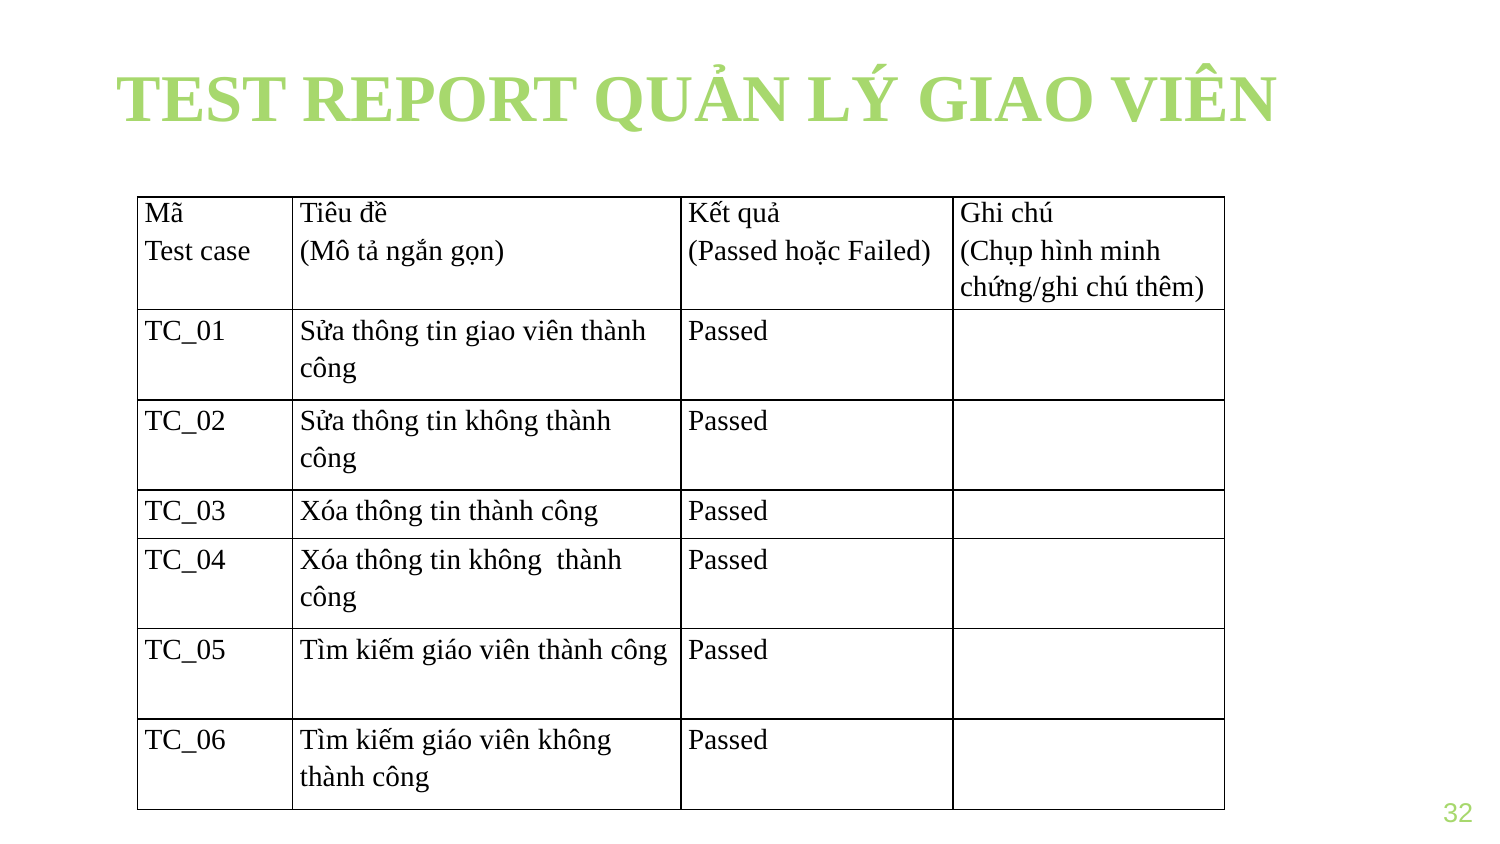

# TEST REPORT QUẢN LÝ GIAO VIÊN
| Mã Test case | Tiêu đề (Mô tả ngắn gọn) | Kết quả (Passed hoặc Failed) | Ghi chú (Chụp hình minh chứng/ghi chú thêm) |
| --- | --- | --- | --- |
| TC\_01 | Sửa thông tin giao viên thành công | Passed |  |
| TC\_02 | Sửa thông tin không thành công | Passed |  |
| TC\_03 | Xóa thông tin thành công | Passed |  |
| TC\_04 | Xóa thông tin không thành công | Passed |  |
| TC\_05 | Tìm kiếm giáo viên thành công | Passed |  |
| TC\_06 | Tìm kiếm giáo viên không thành công | Passed |  |
32